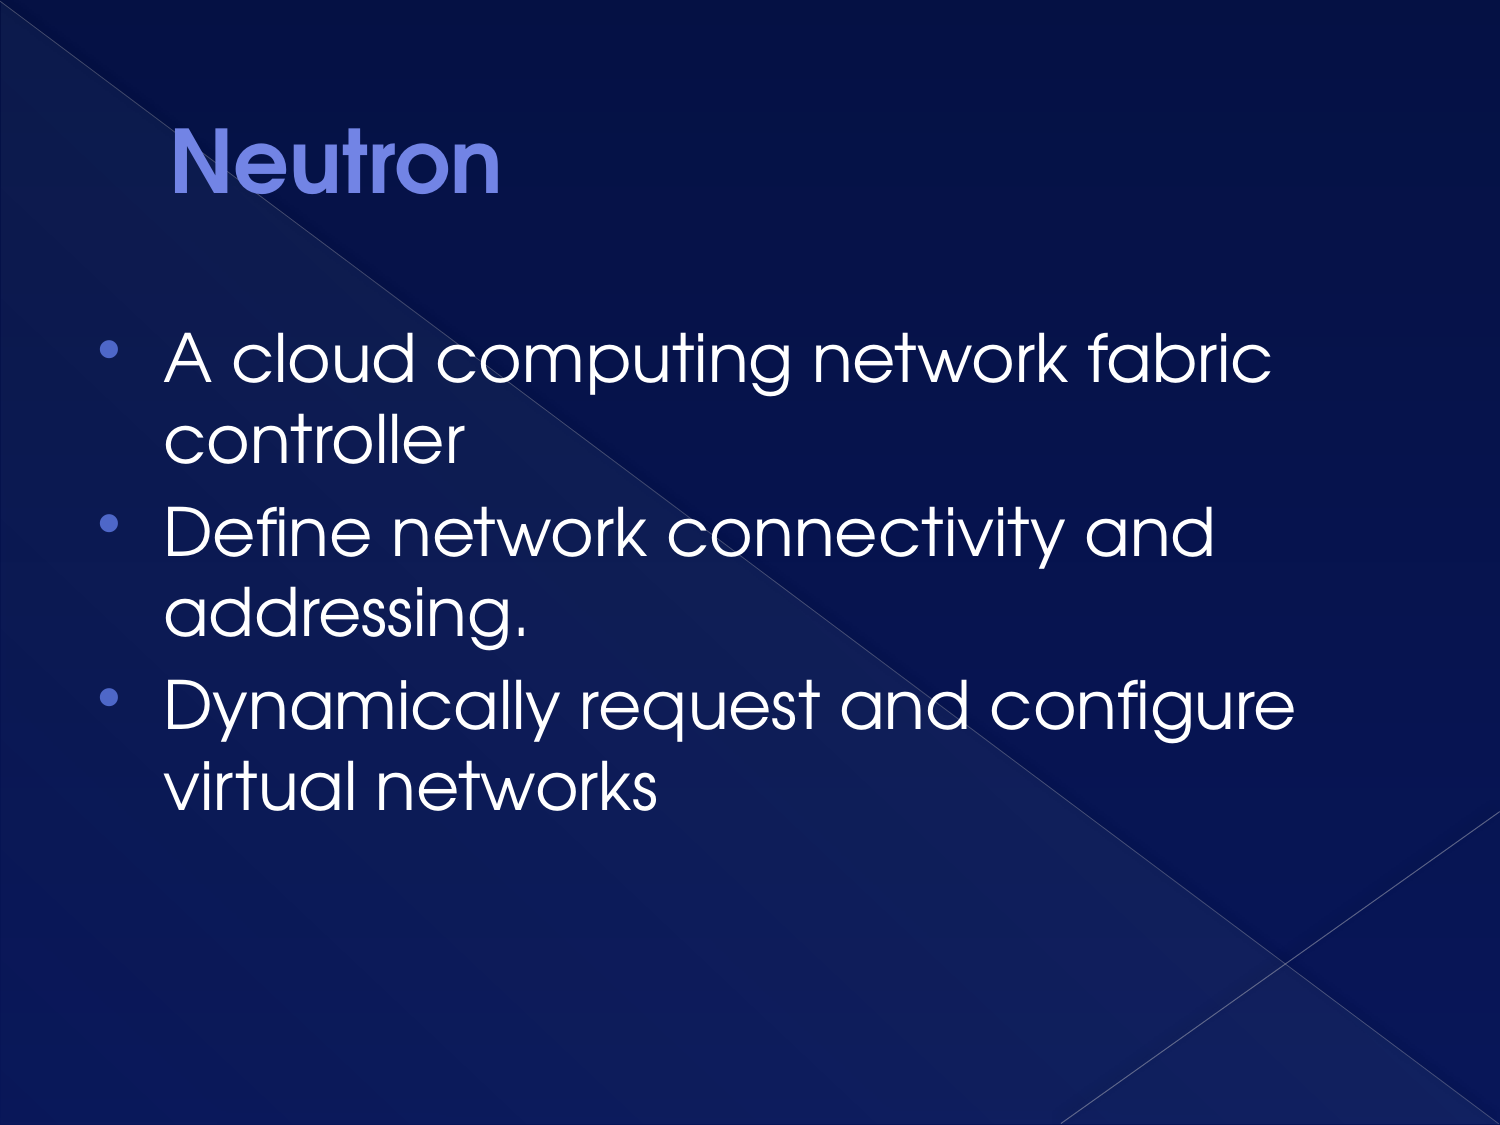

# Neutron
A cloud computing network fabric controller
Define network connectivity and addressing.
Dynamically request and configure virtual networks